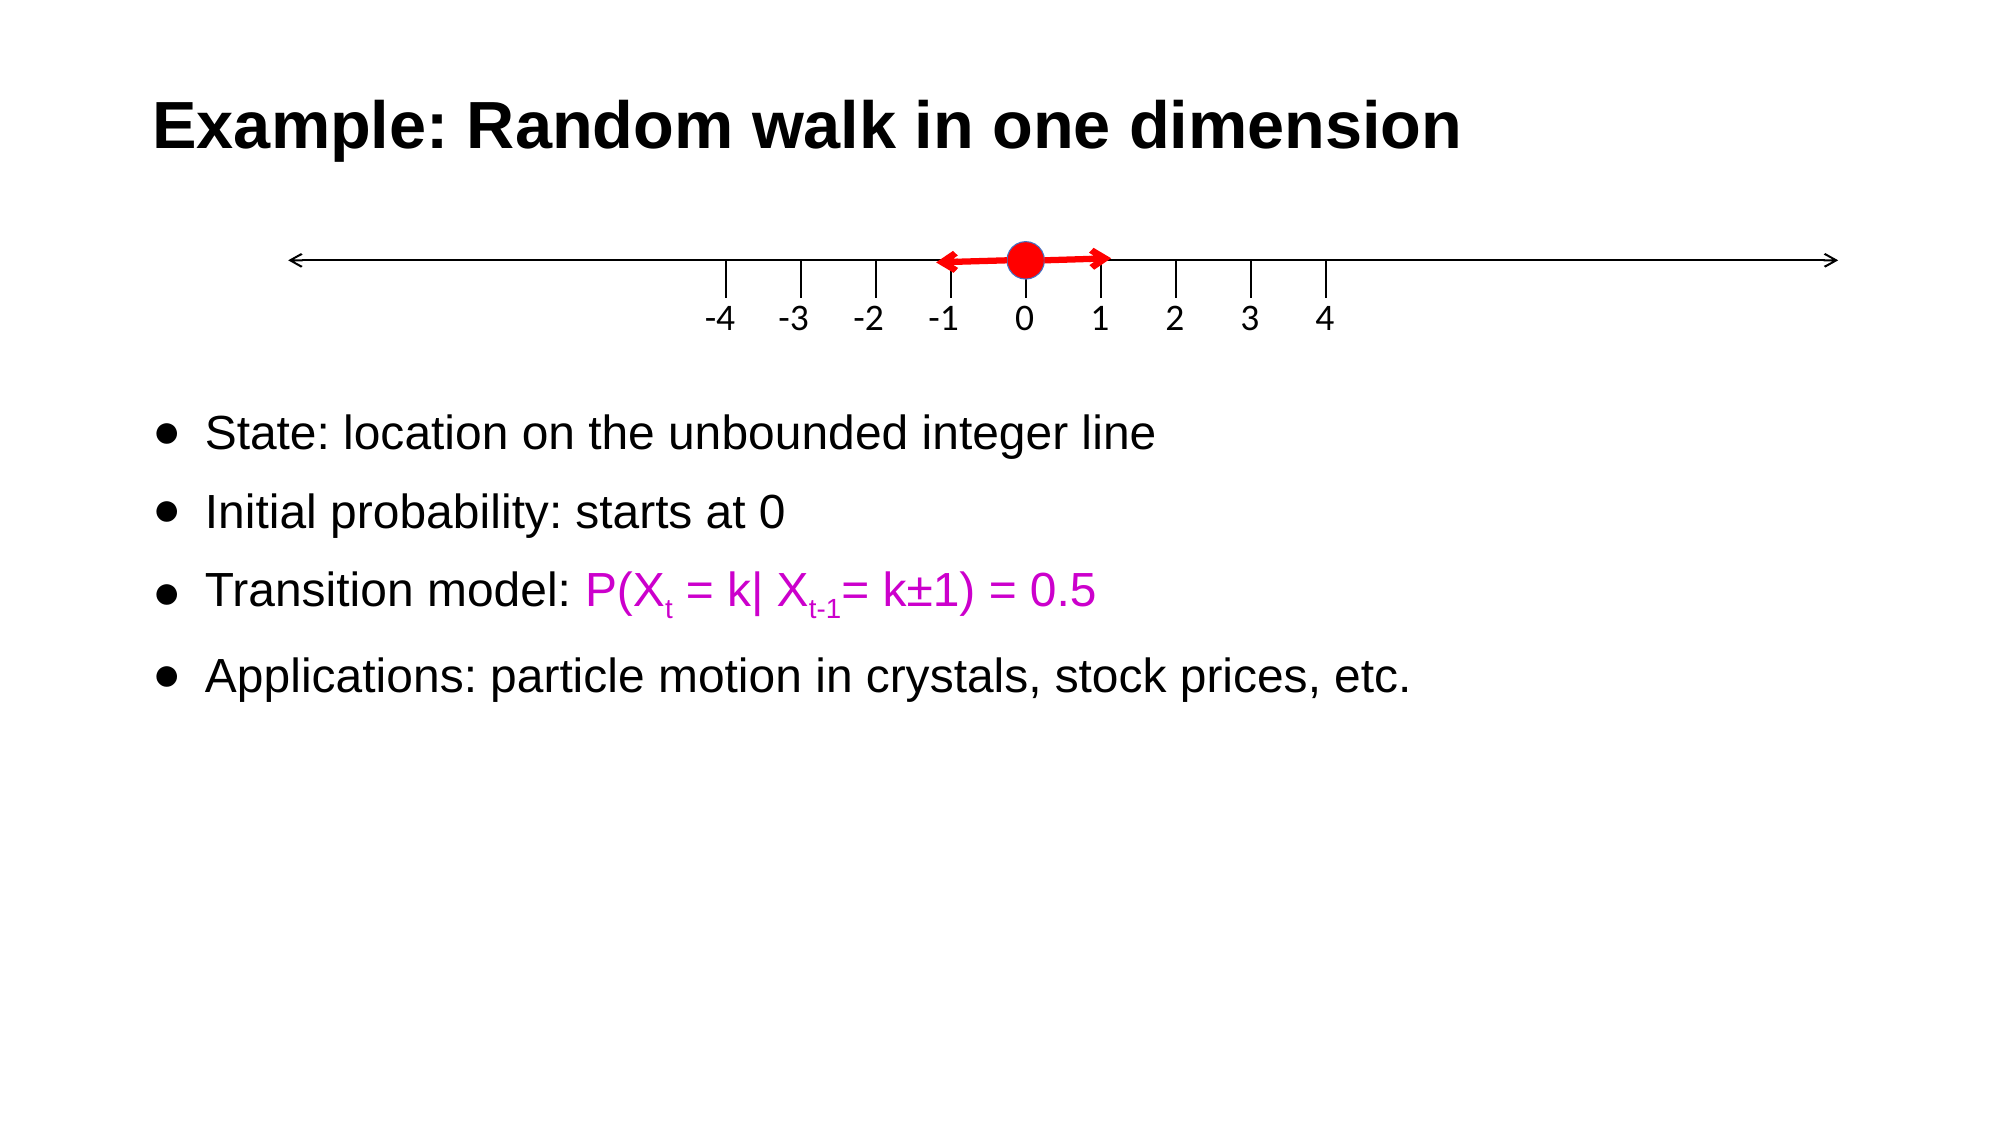

# Example: Random walk in one dimension

-4
-3
-2
-1
0
1
2
3
4
State: location on the unbounded integer line
Initial probability: starts at 0
Transition model: P(Xt = k| Xt-1= k±1) = 0.5
Applications: particle motion in crystals, stock prices, etc.